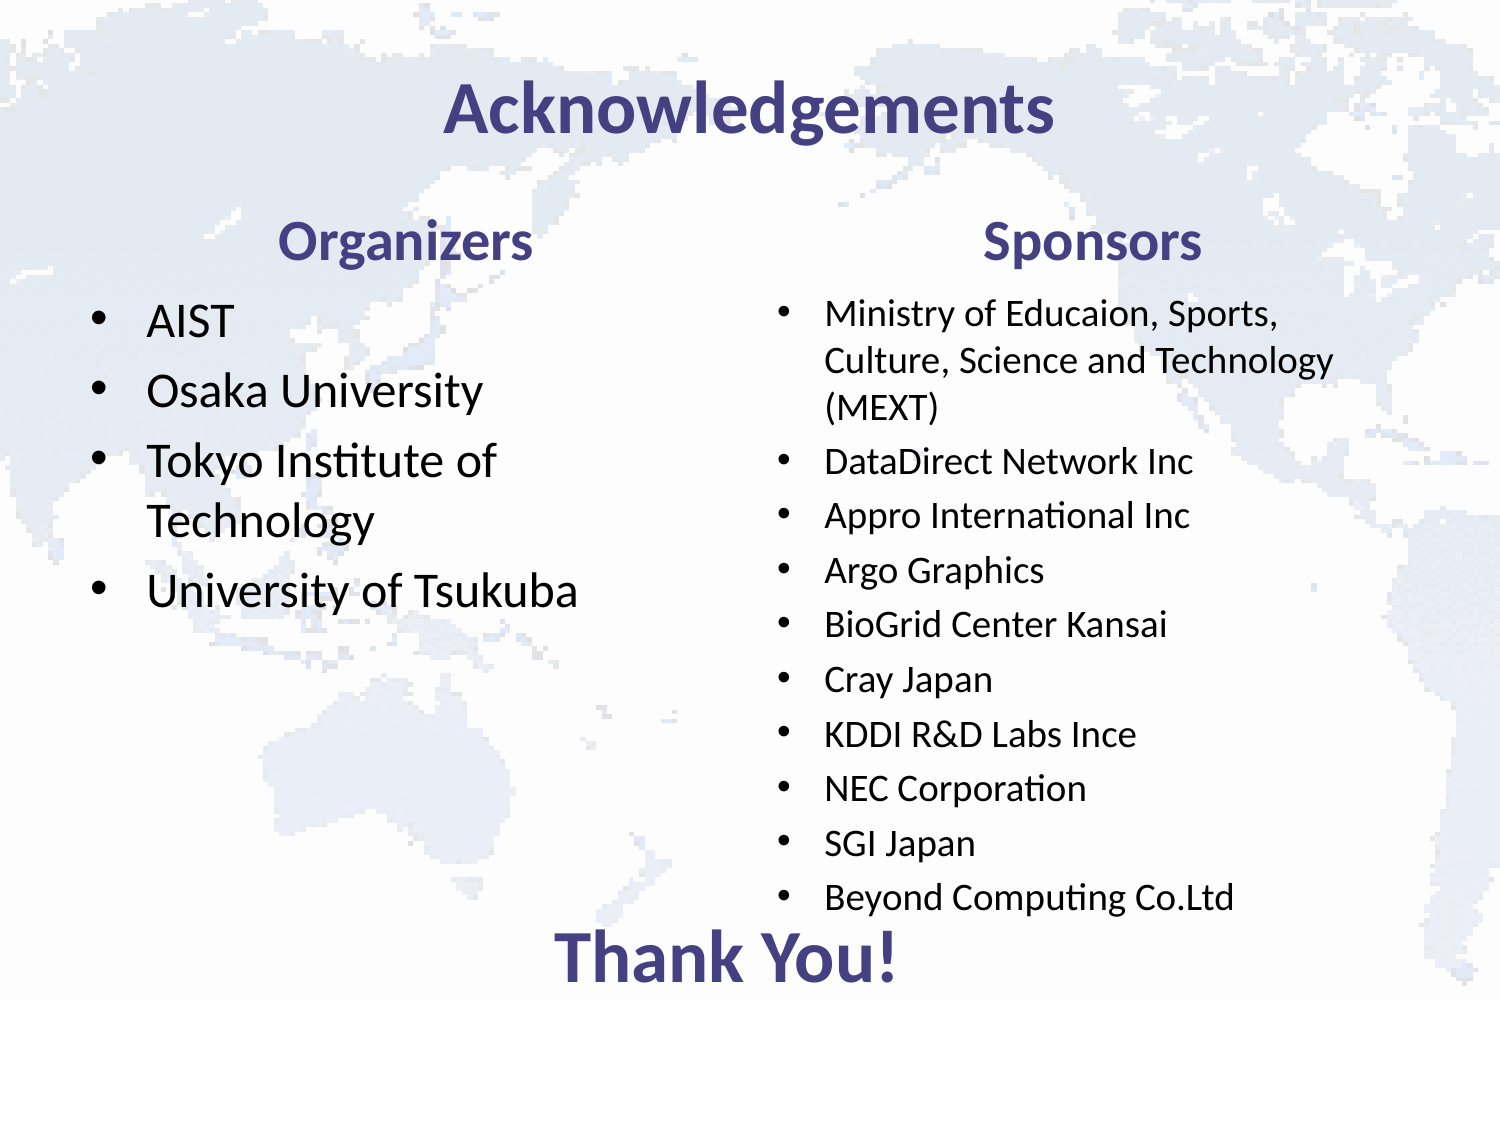

# Acknowledgements
Organizers
Sponsors
AIST
Osaka University
Tokyo Institute of Technology
University of Tsukuba
Ministry of Educaion, Sports, Culture, Science and Technology (MEXT)
DataDirect Network Inc
Appro International Inc
Argo Graphics
BioGrid Center Kansai
Cray Japan
KDDI R&D Labs Ince
NEC Corporation
SGI Japan
Beyond Computing Co.Ltd

Thank You!